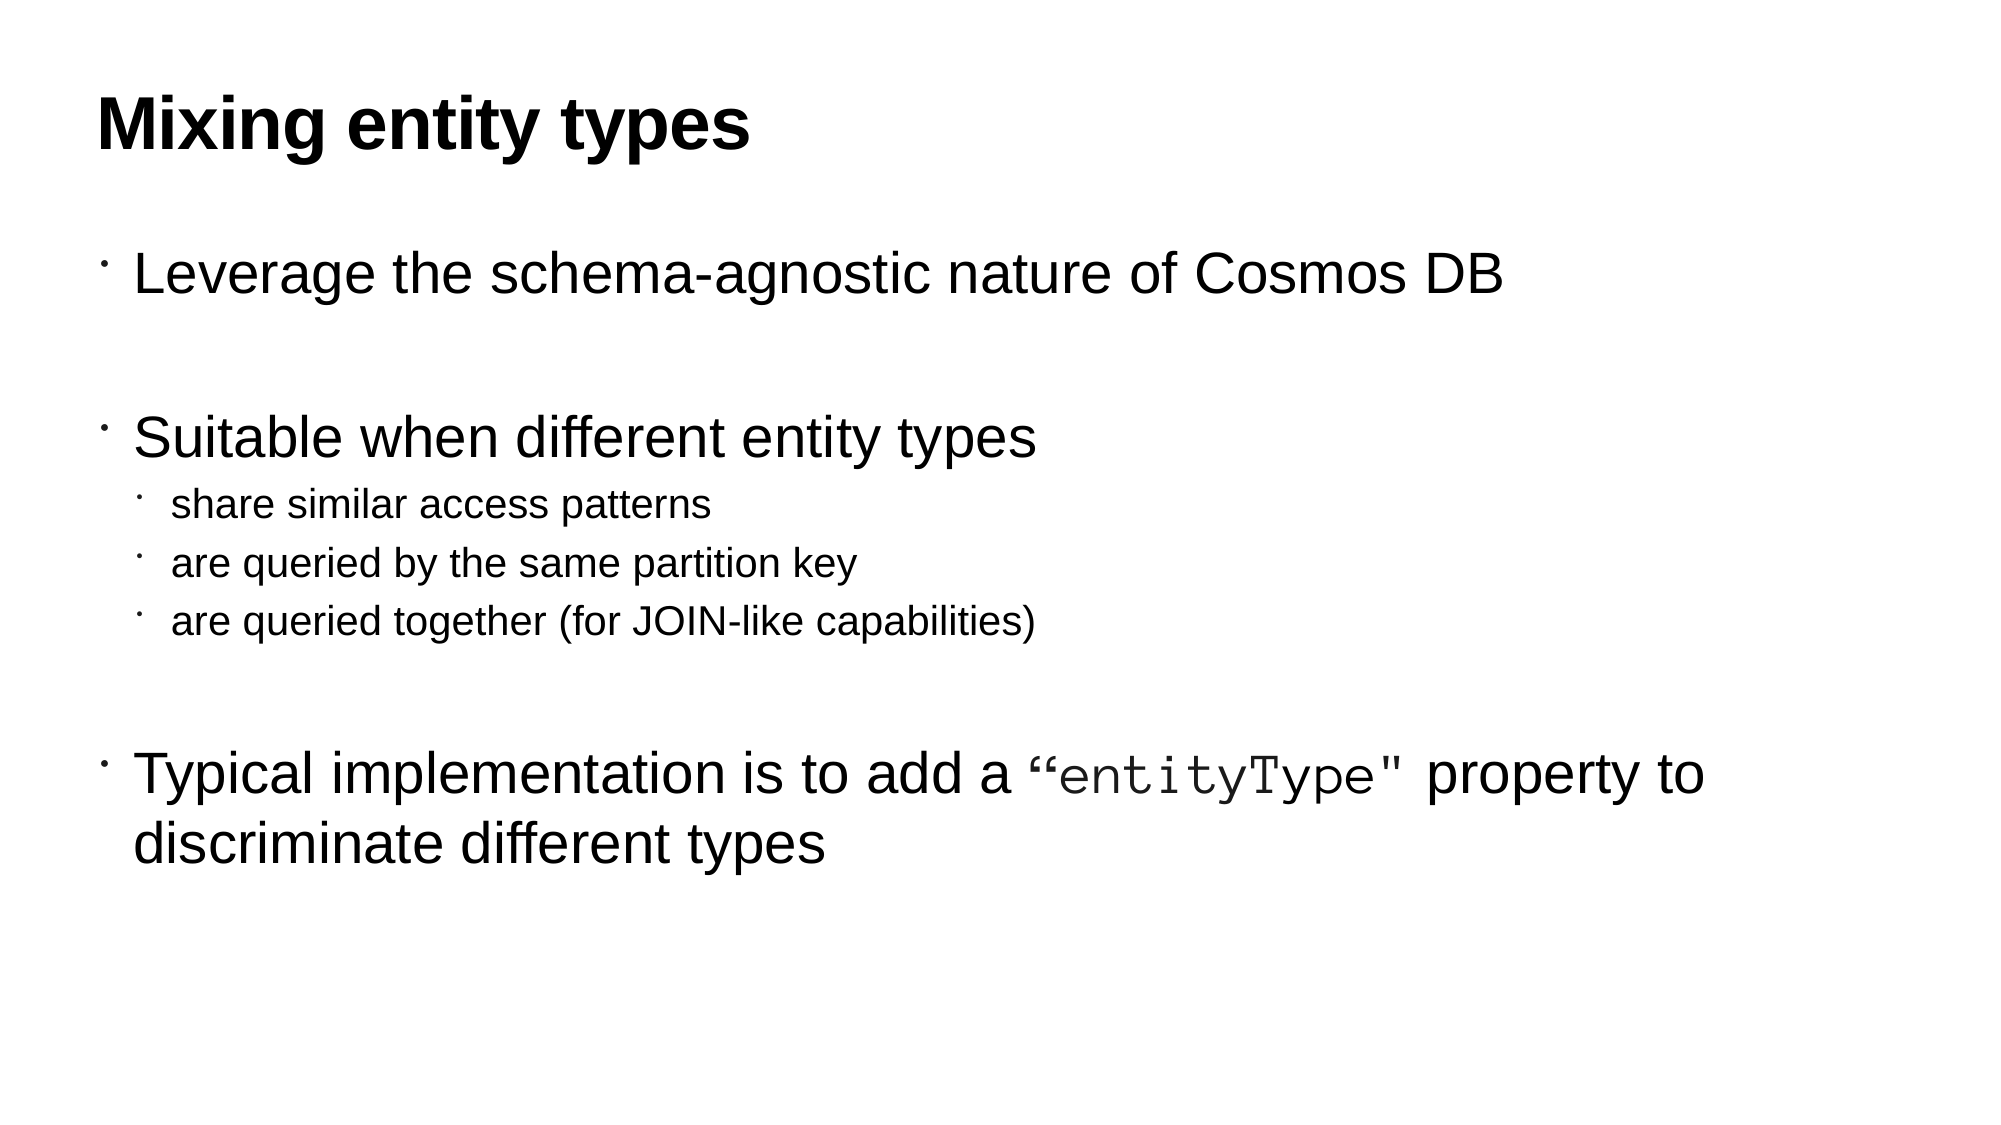

# Mixing entity types
Leverage the schema-agnostic nature of Cosmos DB

Suitable when different entity types
share similar access patterns
are queried by the same partition key
are queried together (for JOIN-like capabilities)

Typical implementation is to add a “entityType" property to discriminate different types